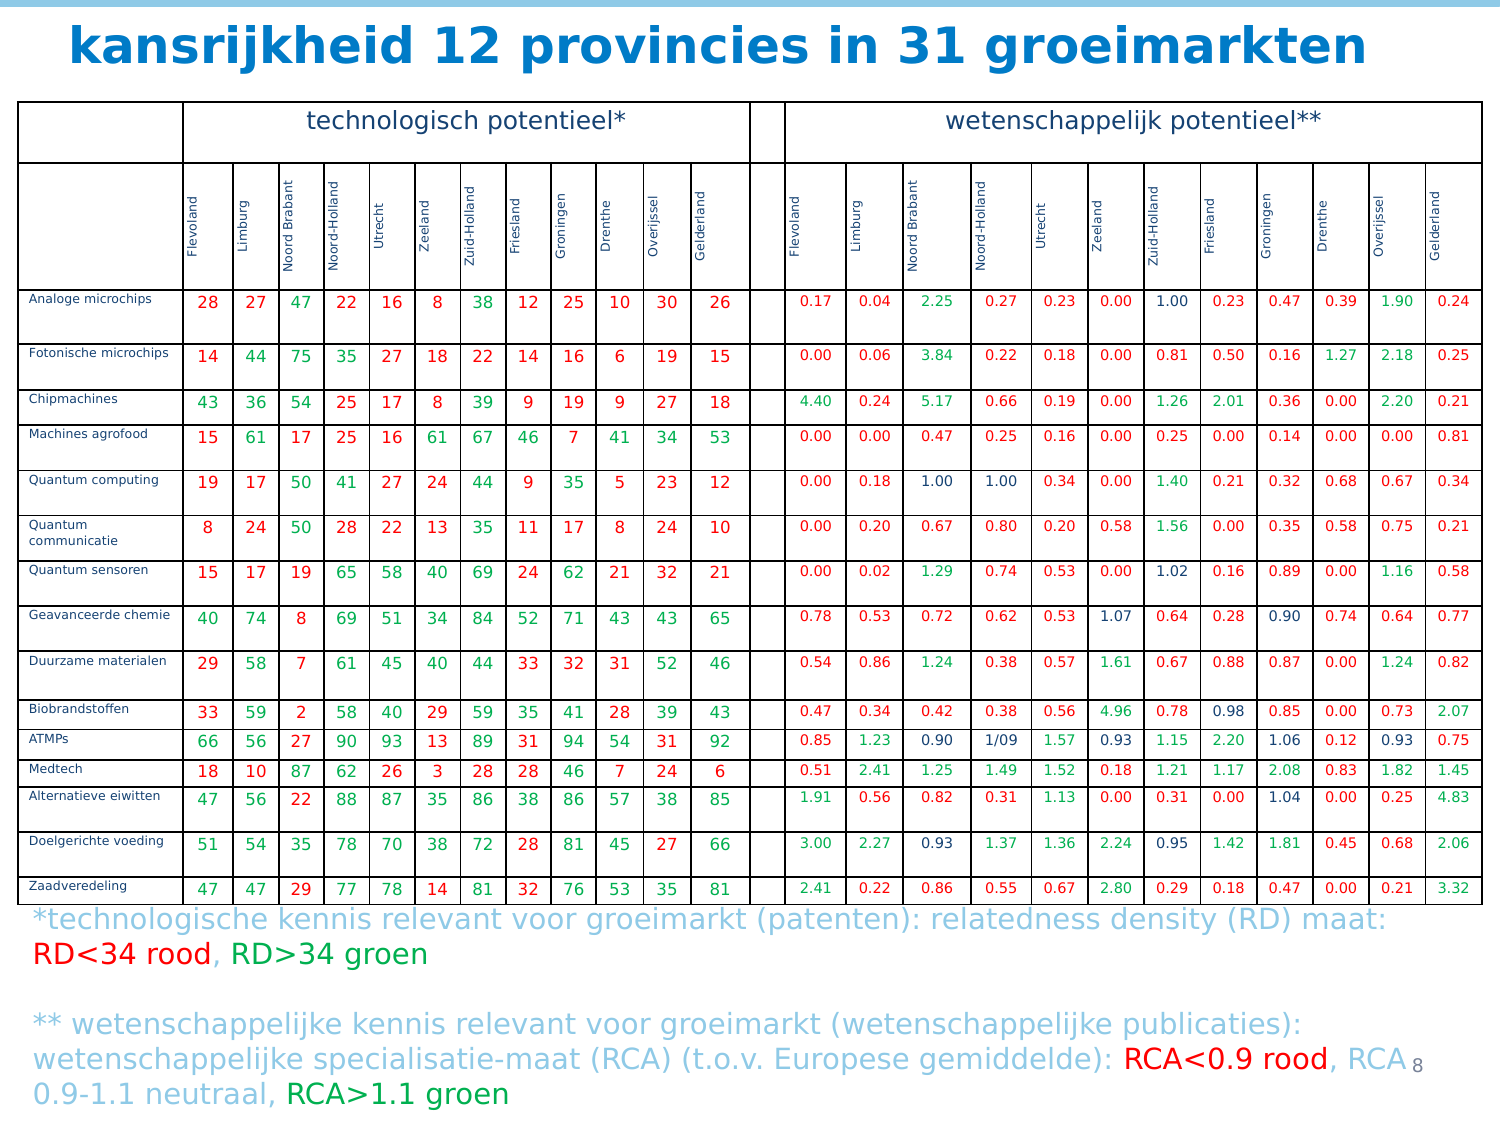

# kansrijkheid 12 provincies in 31 groeimarkten
|  | technologisch potentieel\* |  |  |  |  |  |  |  |  |  |  |  |  | wetenschappelijk potentieel\*\* |  |  |  |  |  |  |  |  |  |  |  |
| --- | --- | --- | --- | --- | --- | --- | --- | --- | --- | --- | --- | --- | --- | --- | --- | --- | --- | --- | --- | --- | --- | --- | --- | --- | --- |
|  | Flevoland | Limburg | Noord Brabant | Noord-Holland | Utrecht | Zeeland | Zuid-Holland | Friesland | Groningen | Drenthe | Overijssel | Gelderland |  | Flevoland | Limburg | Noord Brabant | Noord-Holland | Utrecht | Zeeland | Zuid-Holland | Friesland | Groningen | Drenthe | Overijssel | Gelderland |
| Analoge microchips | 28 | 27 | 47 | 22 | 16 | 8 | 38 | 12 | 25 | 10 | 30 | 26 |  | 0.17 | 0.04 | 2.25 | 0.27 | 0.23 | 0.00 | 1.00 | 0.23 | 0.47 | 0.39 | 1.90 | 0.24 |
| Fotonische microchips | 14 | 44 | 75 | 35 | 27 | 18 | 22 | 14 | 16 | 6 | 19 | 15 |  | 0.00 | 0.06 | 3.84 | 0.22 | 0.18 | 0.00 | 0.81 | 0.50 | 0.16 | 1.27 | 2.18 | 0.25 |
| Chipmachines | 43 | 36 | 54 | 25 | 17 | 8 | 39 | 9 | 19 | 9 | 27 | 18 |  | 4.40 | 0.24 | 5.17 | 0.66 | 0.19 | 0.00 | 1.26 | 2.01 | 0.36 | 0.00 | 2.20 | 0.21 |
| Machines agrofood | 15 | 61 | 17 | 25 | 16 | 61 | 67 | 46 | 7 | 41 | 34 | 53 |  | 0.00 | 0.00 | 0.47 | 0.25 | 0.16 | 0.00 | 0.25 | 0.00 | 0.14 | 0.00 | 0.00 | 0.81 |
| Quantum computing | 19 | 17 | 50 | 41 | 27 | 24 | 44 | 9 | 35 | 5 | 23 | 12 |  | 0.00 | 0.18 | 1.00 | 1.00 | 0.34 | 0.00 | 1.40 | 0.21 | 0.32 | 0.68 | 0.67 | 0.34 |
| Quantum communicatie | 8 | 24 | 50 | 28 | 22 | 13 | 35 | 11 | 17 | 8 | 24 | 10 |  | 0.00 | 0.20 | 0.67 | 0.80 | 0.20 | 0.58 | 1.56 | 0.00 | 0.35 | 0.58 | 0.75 | 0.21 |
| Quantum sensoren | 15 | 17 | 19 | 65 | 58 | 40 | 69 | 24 | 62 | 21 | 32 | 21 |  | 0.00 | 0.02 | 1.29 | 0.74 | 0.53 | 0.00 | 1.02 | 0.16 | 0.89 | 0.00 | 1.16 | 0.58 |
| Geavanceerde chemie | 40 | 74 | 8 | 69 | 51 | 34 | 84 | 52 | 71 | 43 | 43 | 65 |  | 0.78 | 0.53 | 0.72 | 0.62 | 0.53 | 1.07 | 0.64 | 0.28 | 0.90 | 0.74 | 0.64 | 0.77 |
| Duurzame materialen | 29 | 58 | 7 | 61 | 45 | 40 | 44 | 33 | 32 | 31 | 52 | 46 |  | 0.54 | 0.86 | 1.24 | 0.38 | 0.57 | 1.61 | 0.67 | 0.88 | 0.87 | 0.00 | 1.24 | 0.82 |
| Biobrandstoffen | 33 | 59 | 2 | 58 | 40 | 29 | 59 | 35 | 41 | 28 | 39 | 43 |  | 0.47 | 0.34 | 0.42 | 0.38 | 0.56 | 4.96 | 0.78 | 0.98 | 0.85 | 0.00 | 0.73 | 2.07 |
| ATMPs | 66 | 56 | 27 | 90 | 93 | 13 | 89 | 31 | 94 | 54 | 31 | 92 |  | 0.85 | 1.23 | 0.90 | 1/09 | 1.57 | 0.93 | 1.15 | 2.20 | 1.06 | 0.12 | 0.93 | 0.75 |
| Medtech | 18 | 10 | 87 | 62 | 26 | 3 | 28 | 28 | 46 | 7 | 24 | 6 |  | 0.51 | 2.41 | 1.25 | 1.49 | 1.52 | 0.18 | 1.21 | 1.17 | 2.08 | 0.83 | 1.82 | 1.45 |
| Alternatieve eiwitten | 47 | 56 | 22 | 88 | 87 | 35 | 86 | 38 | 86 | 57 | 38 | 85 |  | 1.91 | 0.56 | 0.82 | 0.31 | 1.13 | 0.00 | 0.31 | 0.00 | 1.04 | 0.00 | 0.25 | 4.83 |
| Doelgerichte voeding | 51 | 54 | 35 | 78 | 70 | 38 | 72 | 28 | 81 | 45 | 27 | 66 |  | 3.00 | 2.27 | 0.93 | 1.37 | 1.36 | 2.24 | 0.95 | 1.42 | 1.81 | 0.45 | 0.68 | 2.06 |
| Zaadveredeling | 47 | 47 | 29 | 77 | 78 | 14 | 81 | 32 | 76 | 53 | 35 | 81 |  | 2.41 | 0.22 | 0.86 | 0.55 | 0.67 | 2.80 | 0.29 | 0.18 | 0.47 | 0.00 | 0.21 | 3.32 |

*technologische kennis relevant voor groeimarkt (patenten): relatedness density (RD) maat: RD<34 rood, RD>34 groen

** wetenschappelijke kennis relevant voor groeimarkt (wetenschappelijke publicaties): wetenschappelijke specialisatie-maat (RCA) (t.o.v. Europese gemiddelde): RCA<0.9 rood, RCA 0.9-1.1 neutraal, RCA>1.1 groen

8